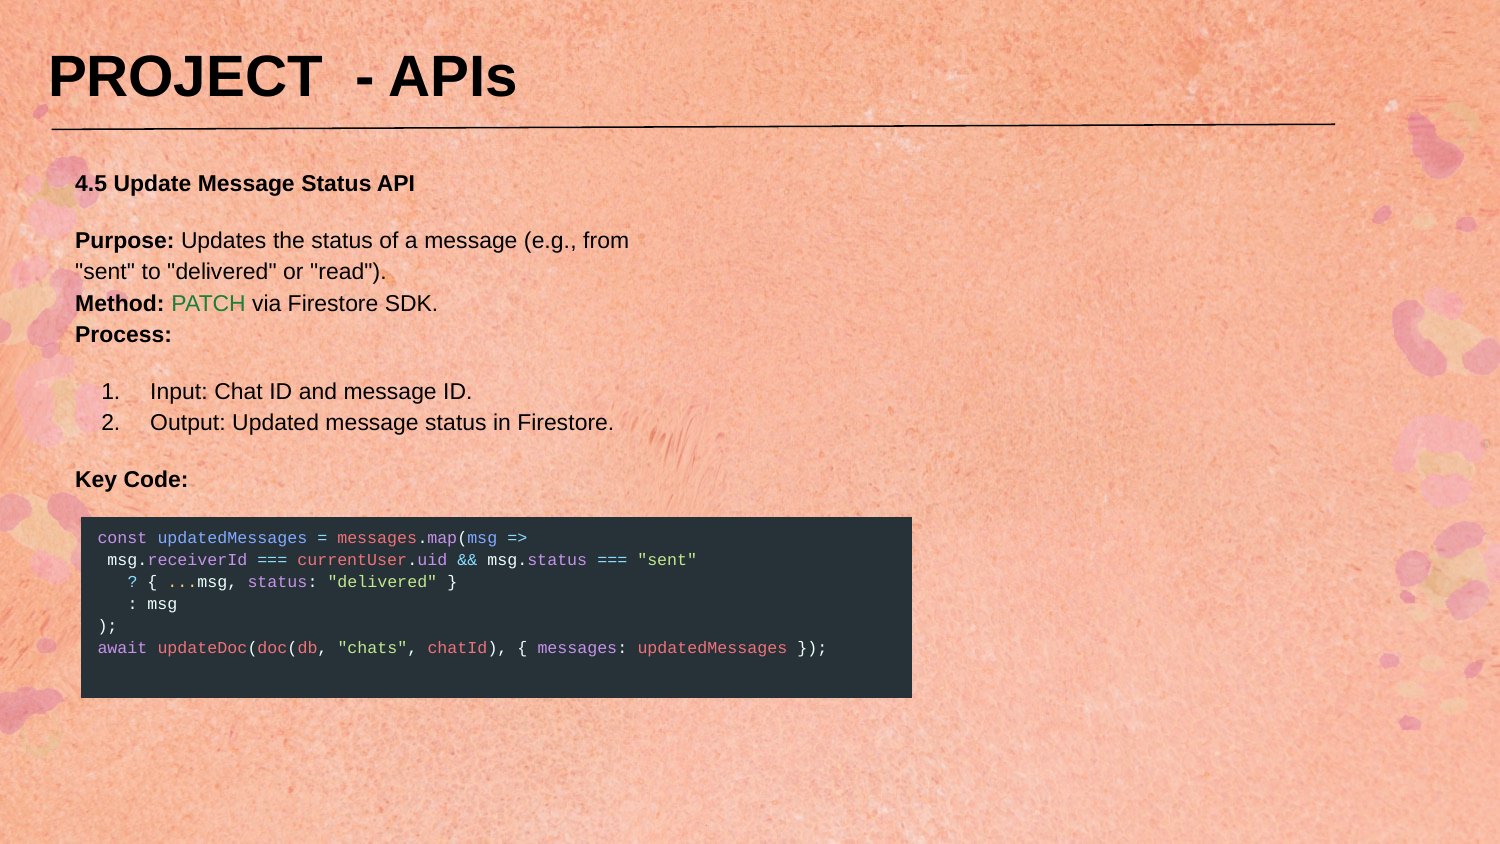

PROJECT  - APIs
4.5 Update Message Status API
Purpose: Updates the status of a message (e.g., from "sent" to "delivered" or "read").
Method: PATCH via Firestore SDK.
Process:
Input: Chat ID and message ID.
Output: Updated message status in Firestore.
Key Code:

| const updatedMessages = messages.map(msg => msg.receiverId === currentUser.uid && msg.status === "sent" ? { ...msg, status: "delivered" } : msg ); await updateDoc(doc(db, "chats", chatId), { messages: updatedMessages }); ​ |
| --- |